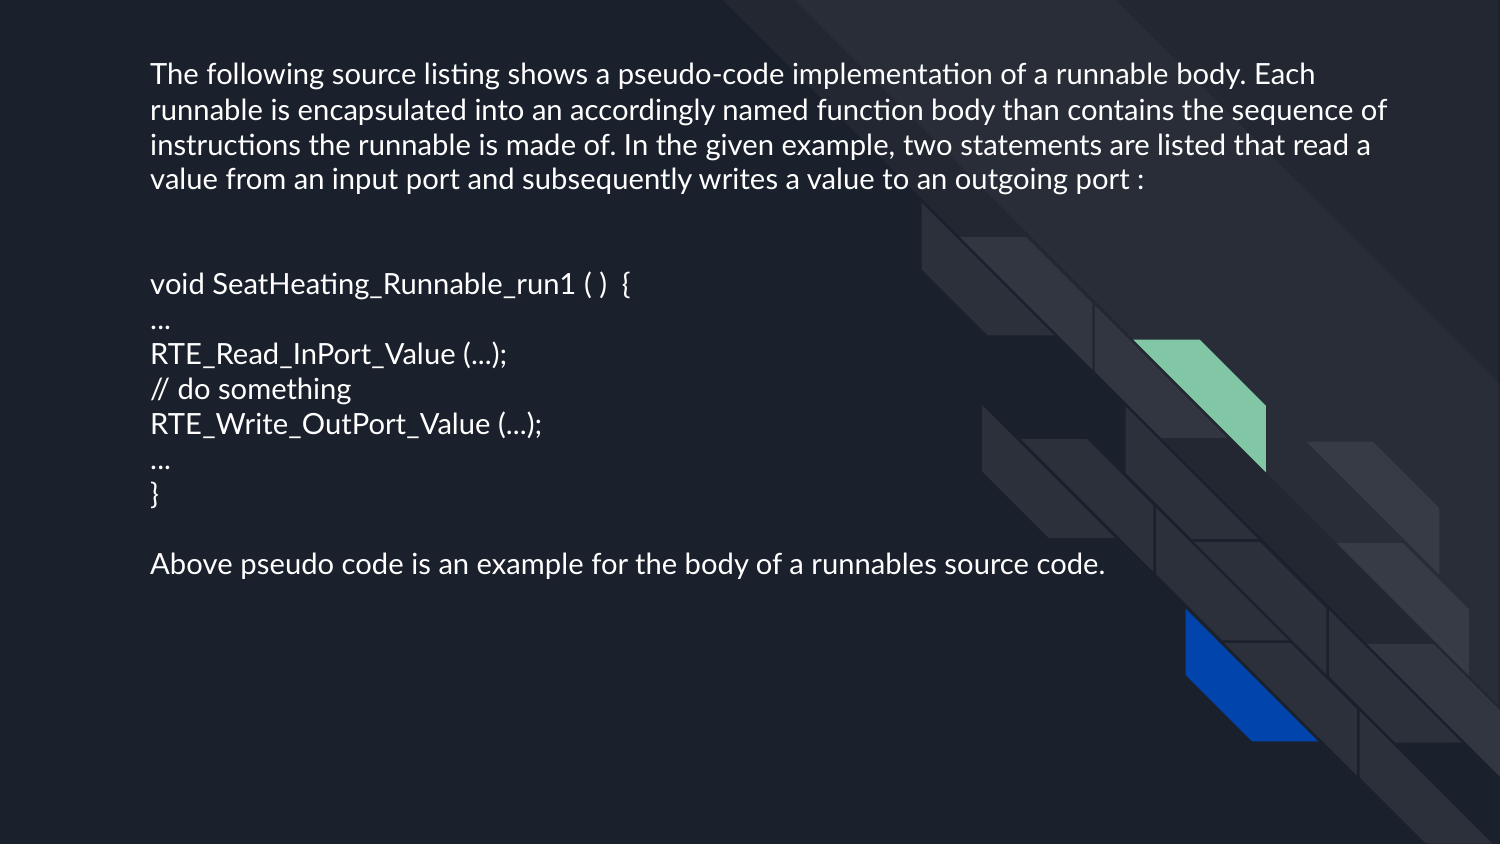

# The following source listing shows a pseudo-code implementation of a runnable body. Each runnable is encapsulated into an accordingly named function body than contains the sequence of instructions the runnable is made of. In the given example, two statements are listed that read a value from an input port and subsequently writes a value to an outgoing port :

void SeatHeating_Runnable_run1 ( )  {
...
RTE_Read_InPort_Value (...);
// do something
RTE_Write_OutPort_Value (...);
...
}

Above pseudo code is an example for the body of a runnables source code.